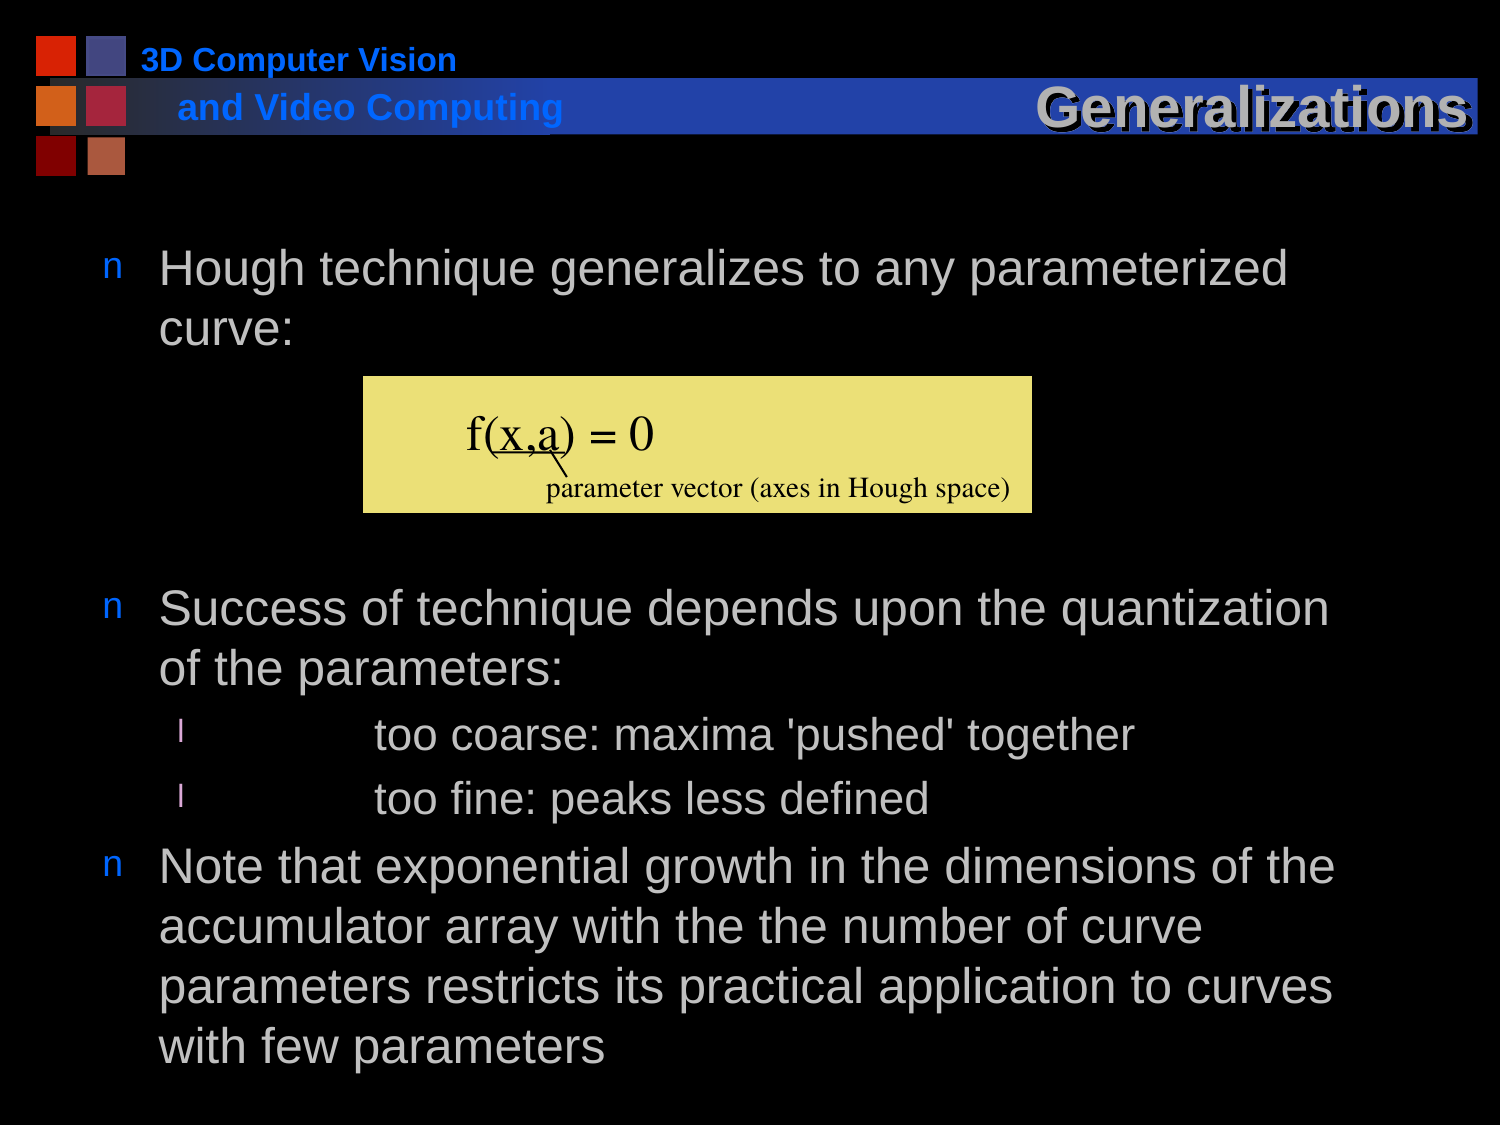

# Generalizations
Hough technique generalizes to any parameterized curve:

Success of technique depends upon the quantization of the parameters:
	too coarse: maxima 'pushed' together
	too fine: peaks less defined
Note that exponential growth in the dimensions of the accumulator array with the the number of curve parameters restricts its practical application to curves with few parameters

f(x,a) = 0

parameter vector (axes in Hough space)